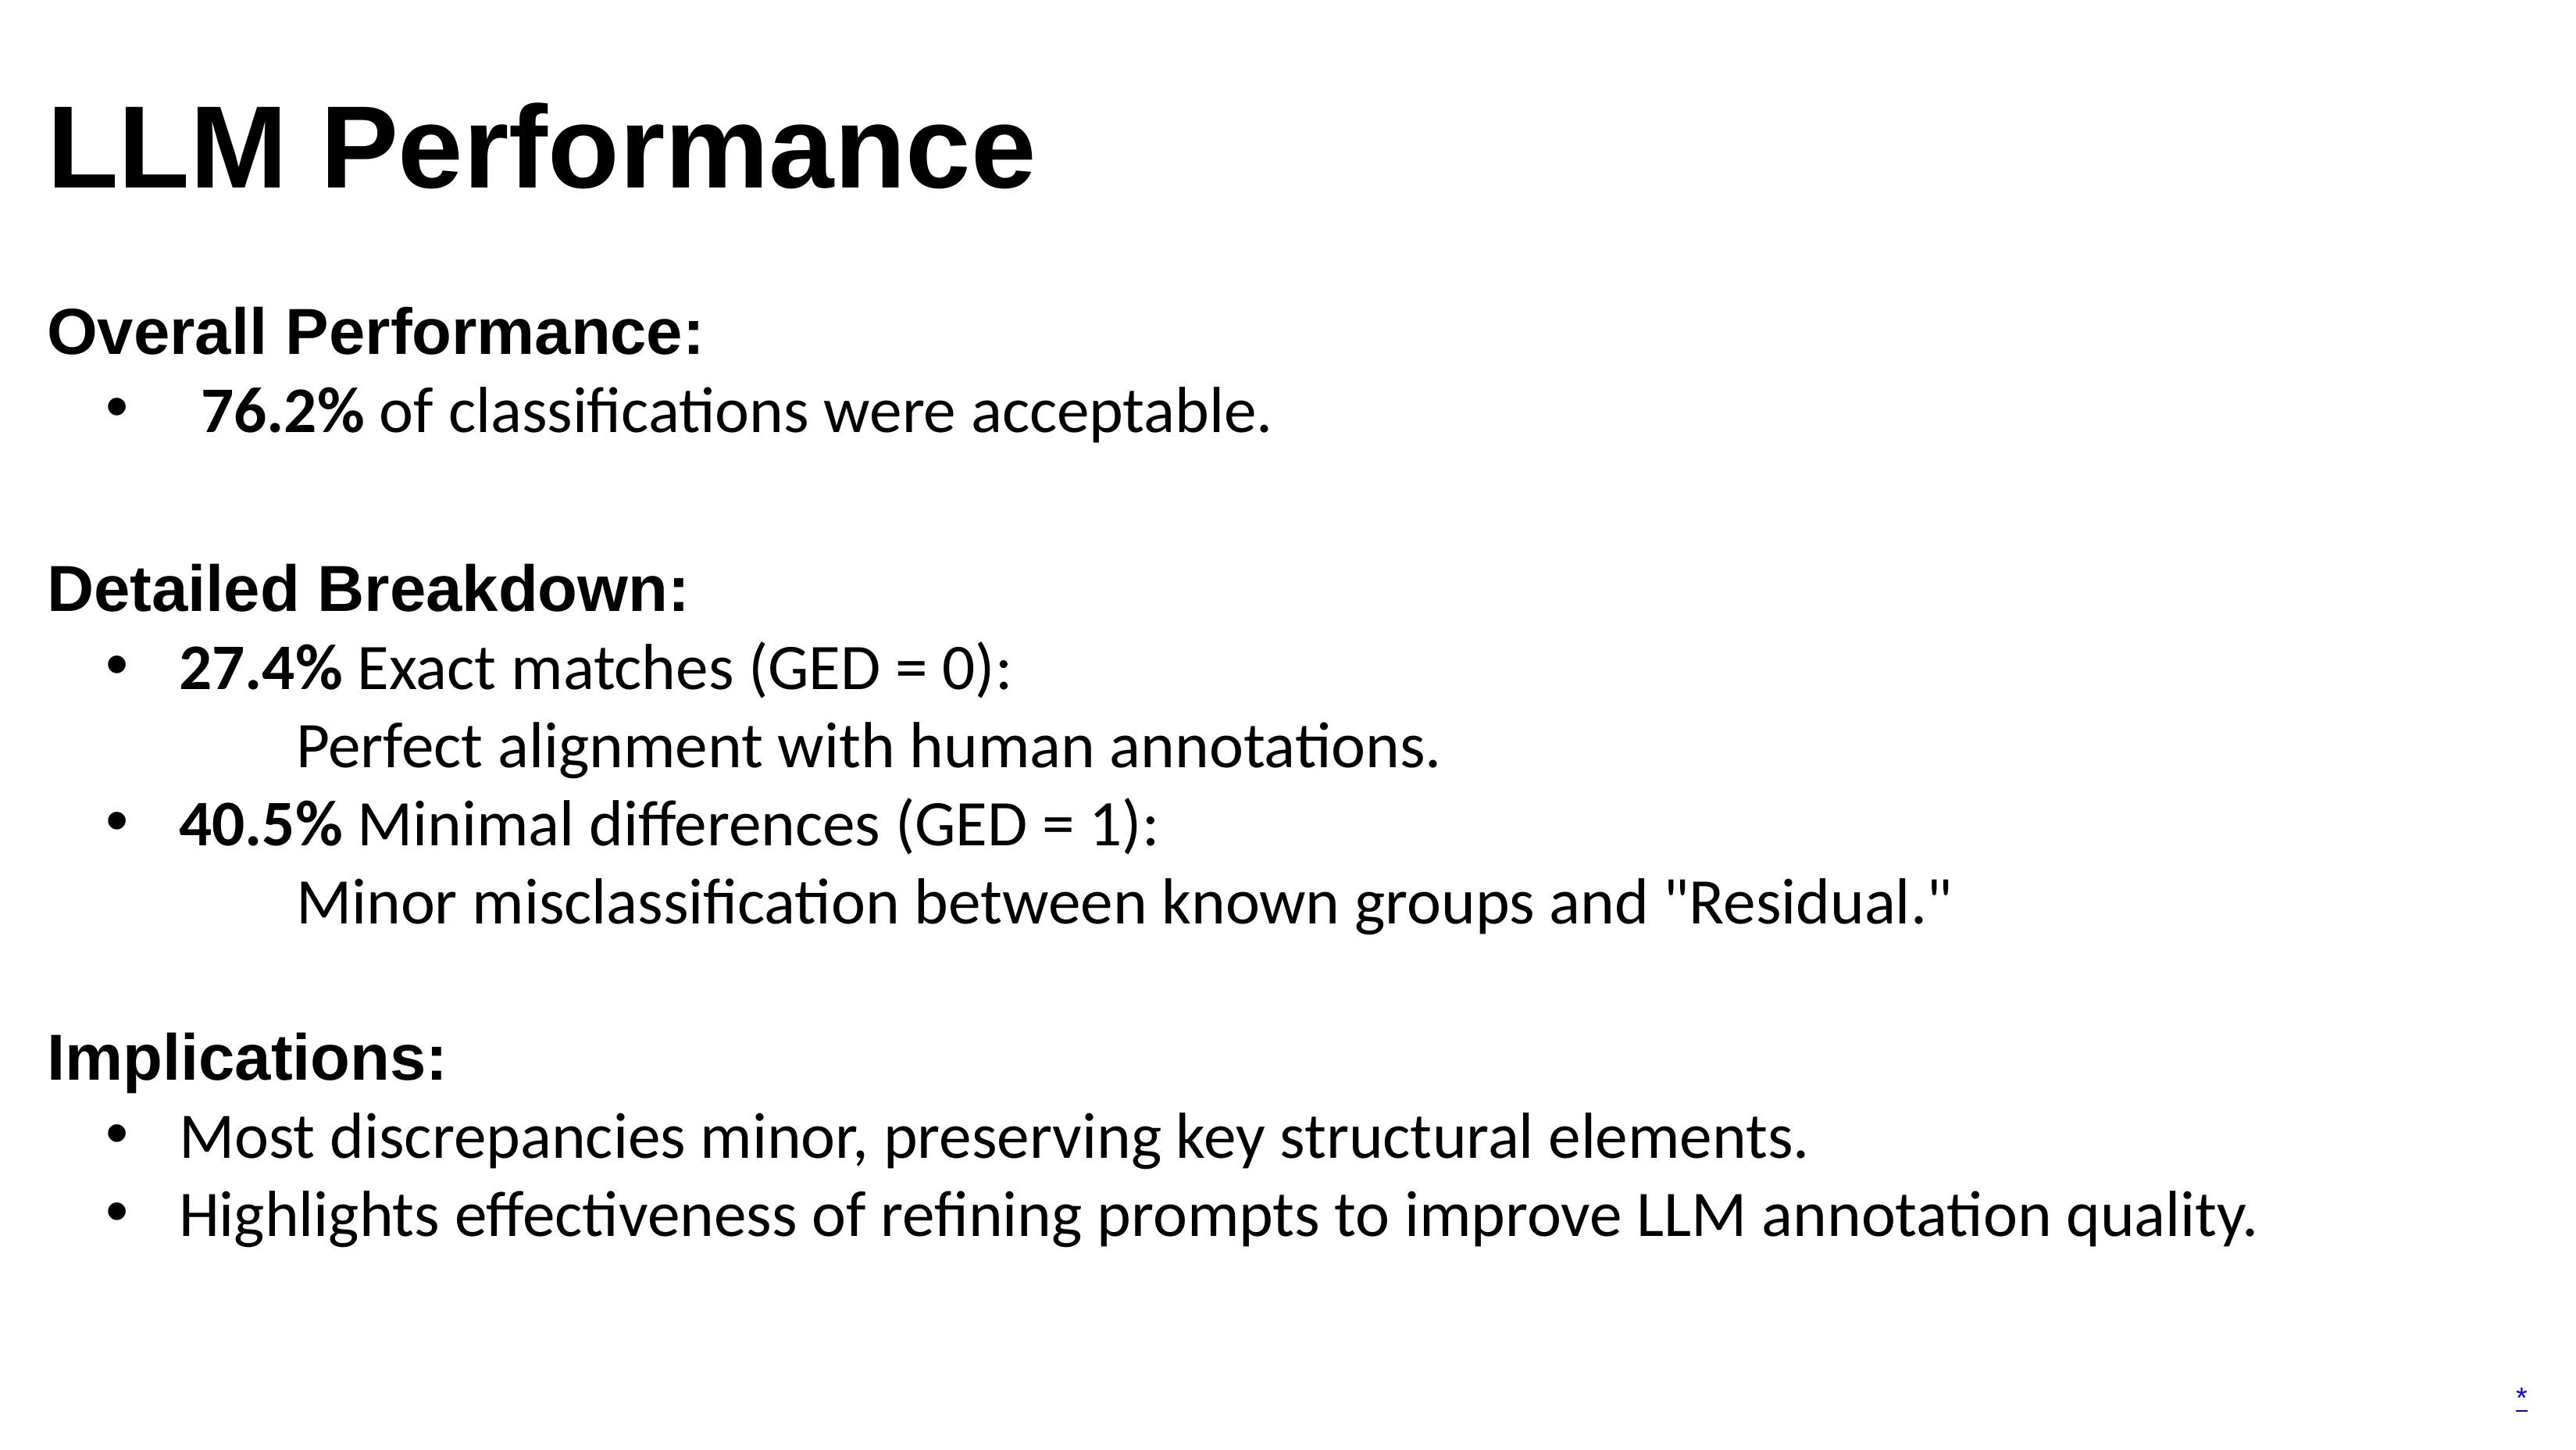

LLM Performance

Overall Performance:
76.2% of classifications were acceptable.

Detailed Breakdown:
27.4% Exact matches (GED = 0):
	Perfect alignment with human annotations.
40.5% Minimal differences (GED = 1):
	Minor misclassification between known groups and "Residual."

Implications:
Most discrepancies minor, preserving key structural elements.
Highlights effectiveness of refining prompts to improve LLM annotation quality.

#